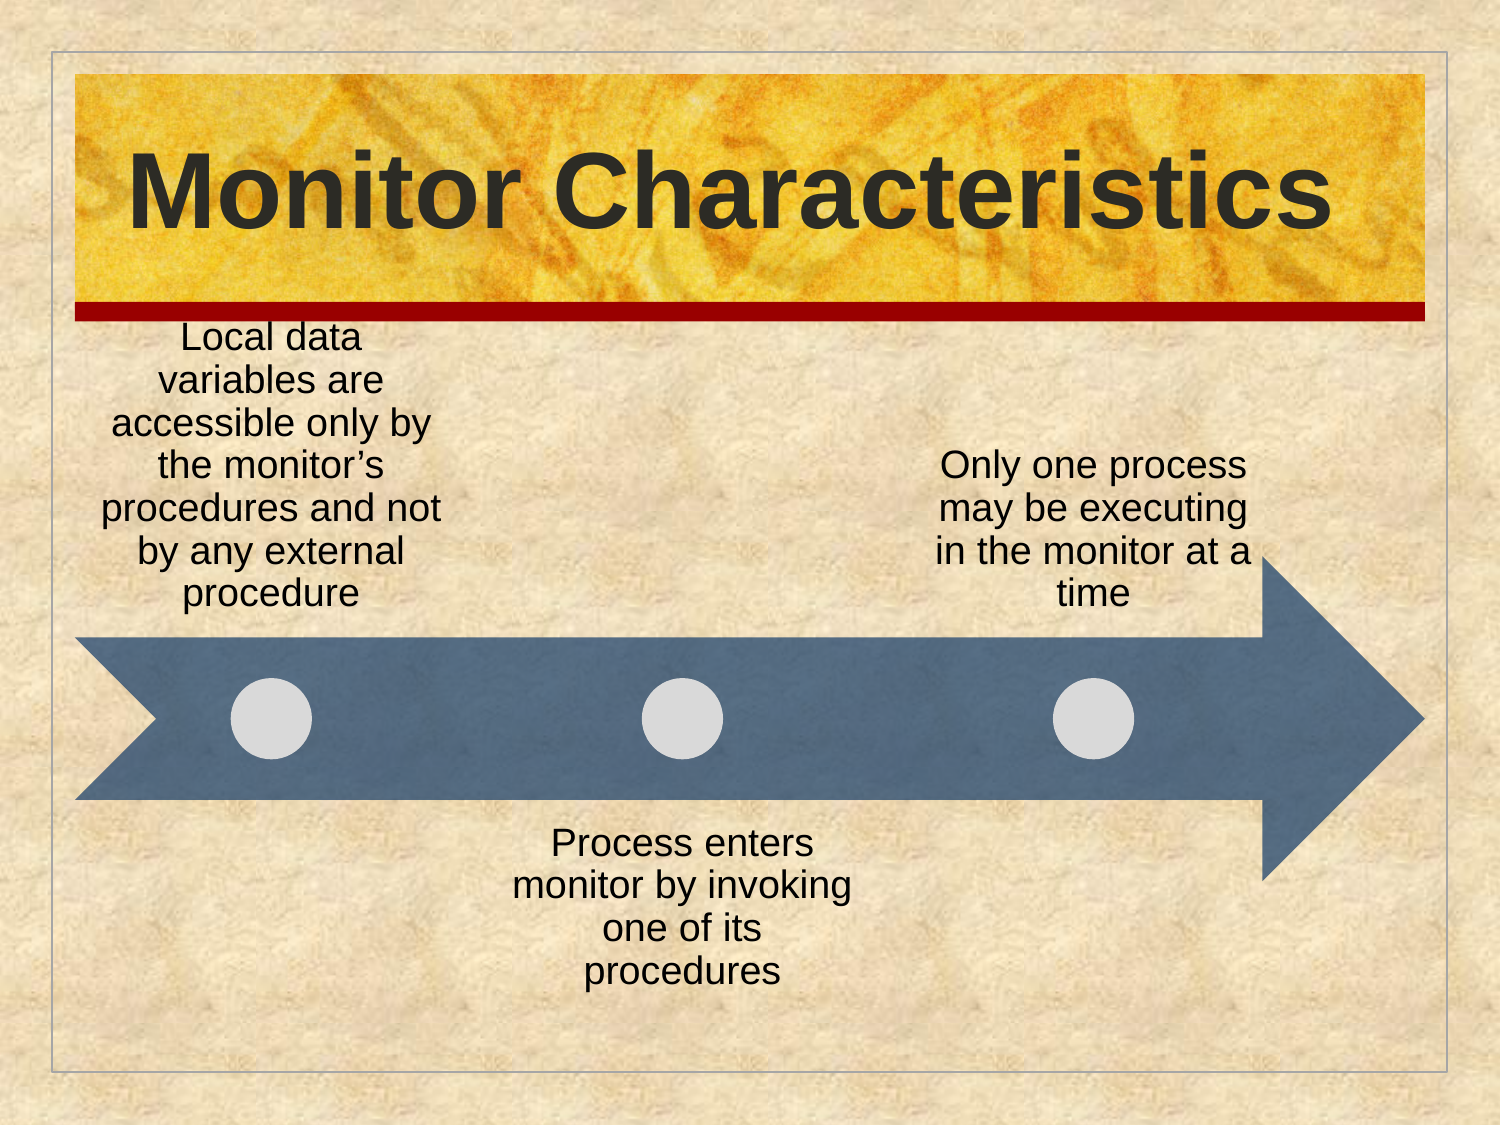

# Monitor Characteristics
Local data variables are accessible only by the monitor’s procedures and not by any external procedure
Process enters monitor by invoking one of its procedures
Only one process may be executing in the monitor at a time